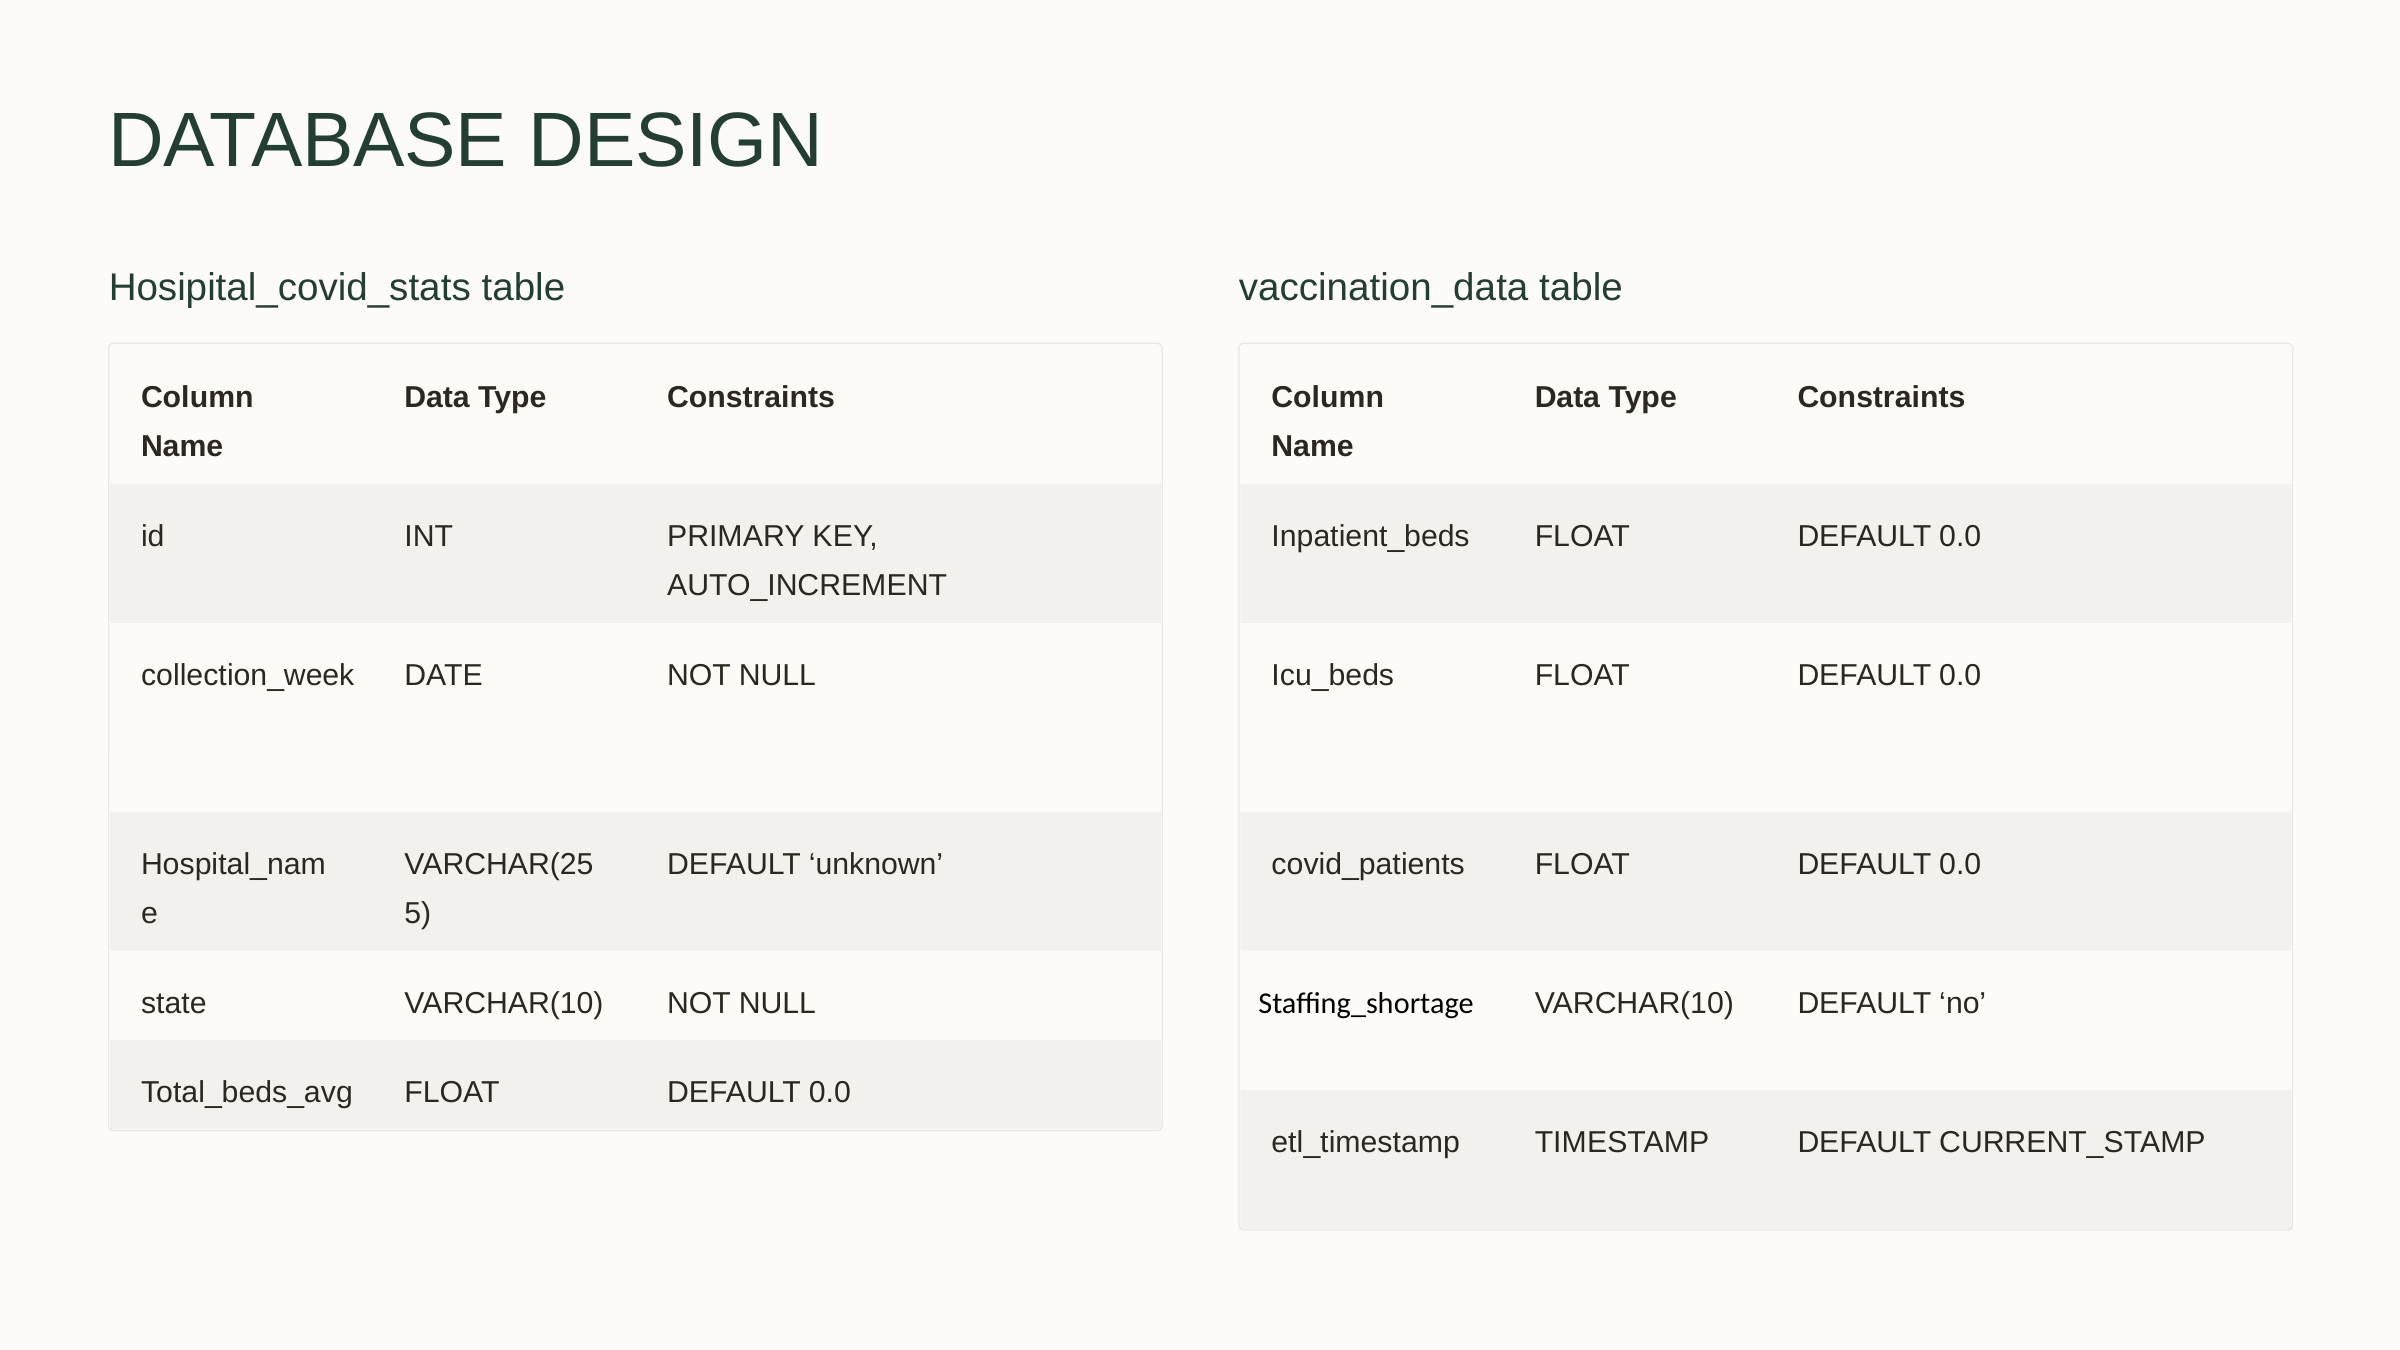

DATABASE DESIGN
Hosipital_covid_stats table
vaccination_data table

Column Name
Data Type
Constraints
Column Name
Data Type
Constraints

id
INT
PRIMARY KEY, AUTO_INCREMENT
Inpatient_beds
FLOAT
DEFAULT 0.0

collection_week
DATE
NOT NULL
Icu_beds
FLOAT
DEFAULT 0.0

Hospital_name
VARCHAR(255)
DEFAULT ‘unknown’
covid_patients
FLOAT
DEFAULT 0.0

state
VARCHAR(10)
NOT NULL
Staffing_shortage
VARCHAR(10)
DEFAULT ‘no’

Total_beds_avg
FLOAT
DEFAULT 0.0

etl_timestamp
TIMESTAMP
DEFAULT CURRENT_STAMP